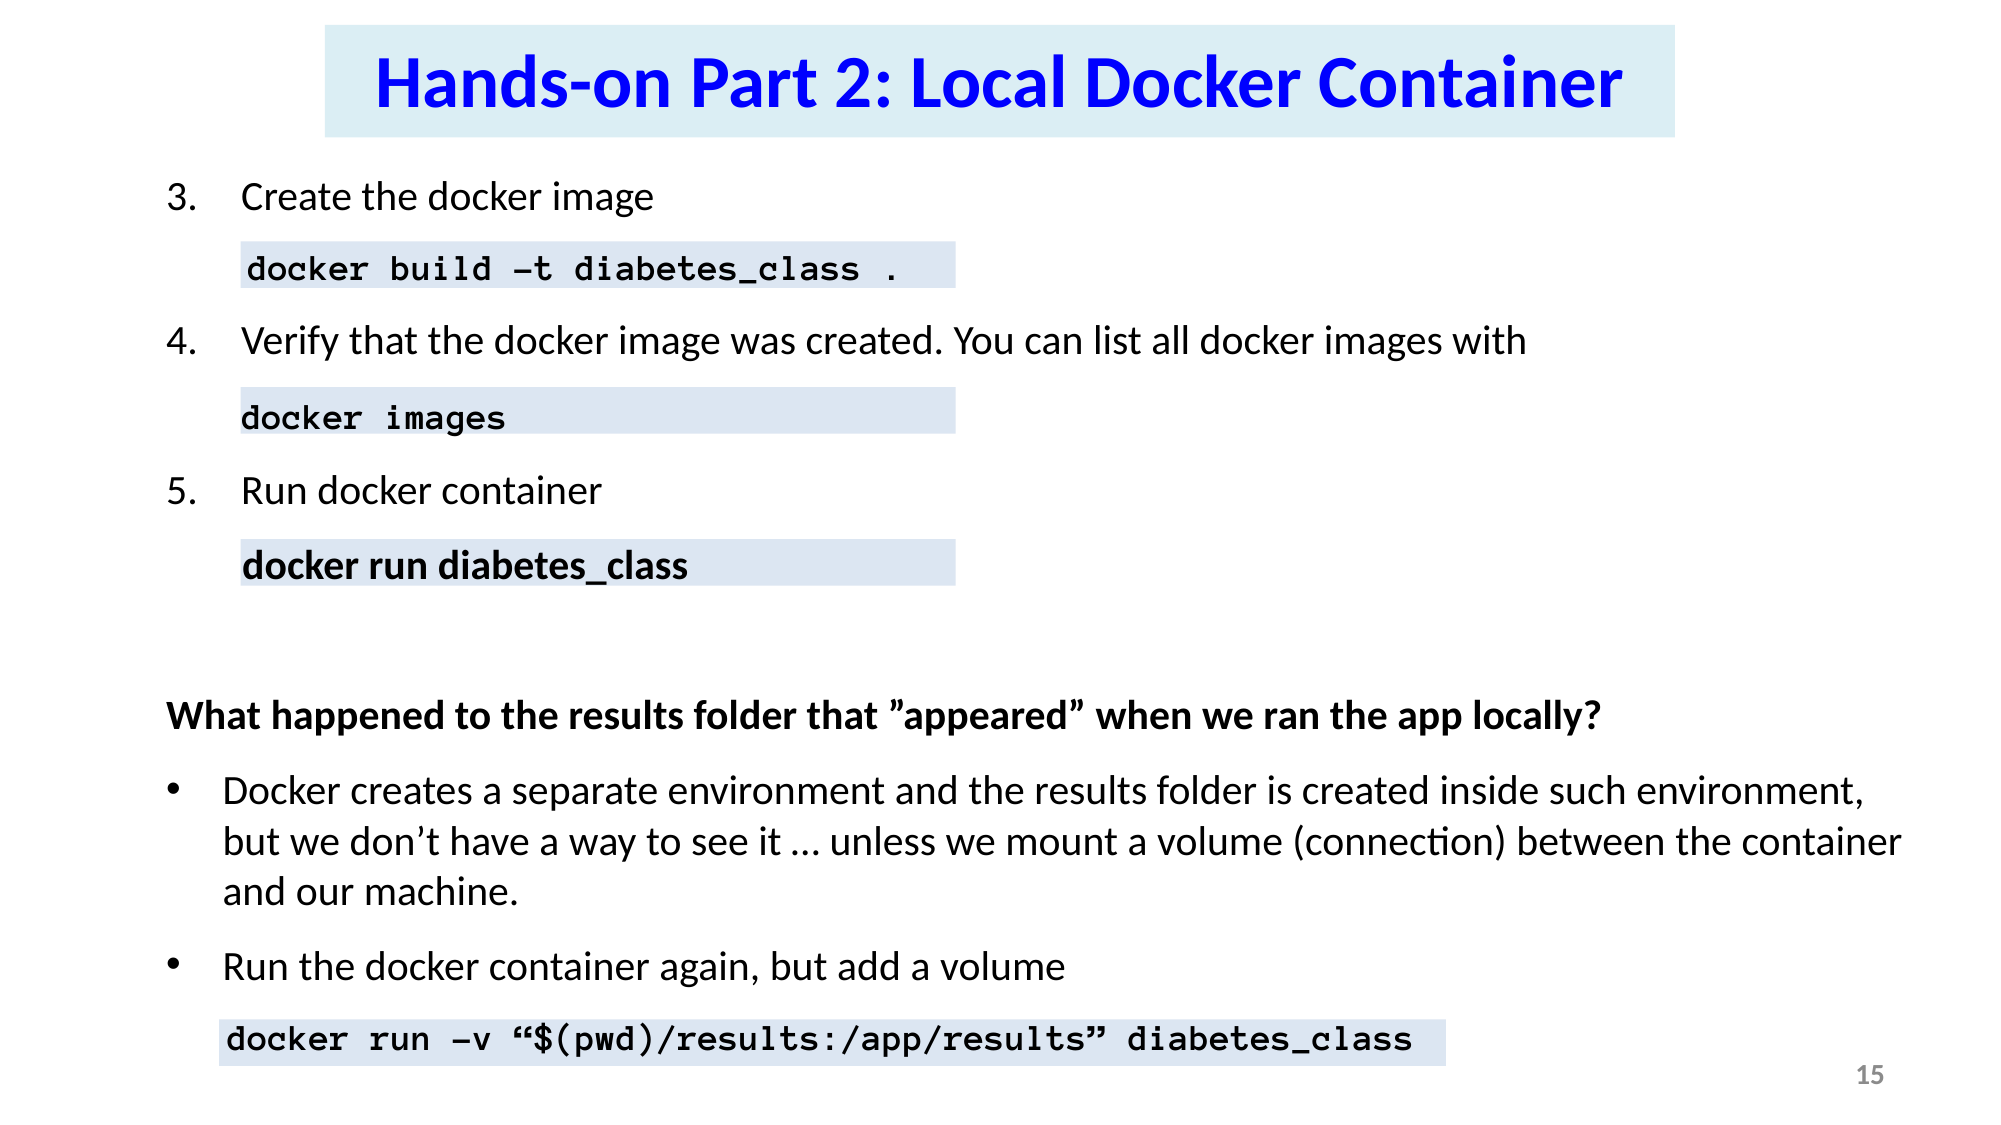

Hands-on Part 2: Local Docker Container
Create the docker image
    docker build –t diabetes_class .
Verify that the docker image was created. You can list all docker images with
        docker images
Run docker container
        docker run diabetes_class

What happened to the results folder that ”appeared” when we ran the app locally?
Docker creates a separate environment and the results folder is created inside such environment, but we don’t have a way to see it … unless we mount a volume (connection) between the container and our machine.
Run the docker container again, but add a volume
   docker run -v “$(pwd)/results:/app/results” diabetes_class

15